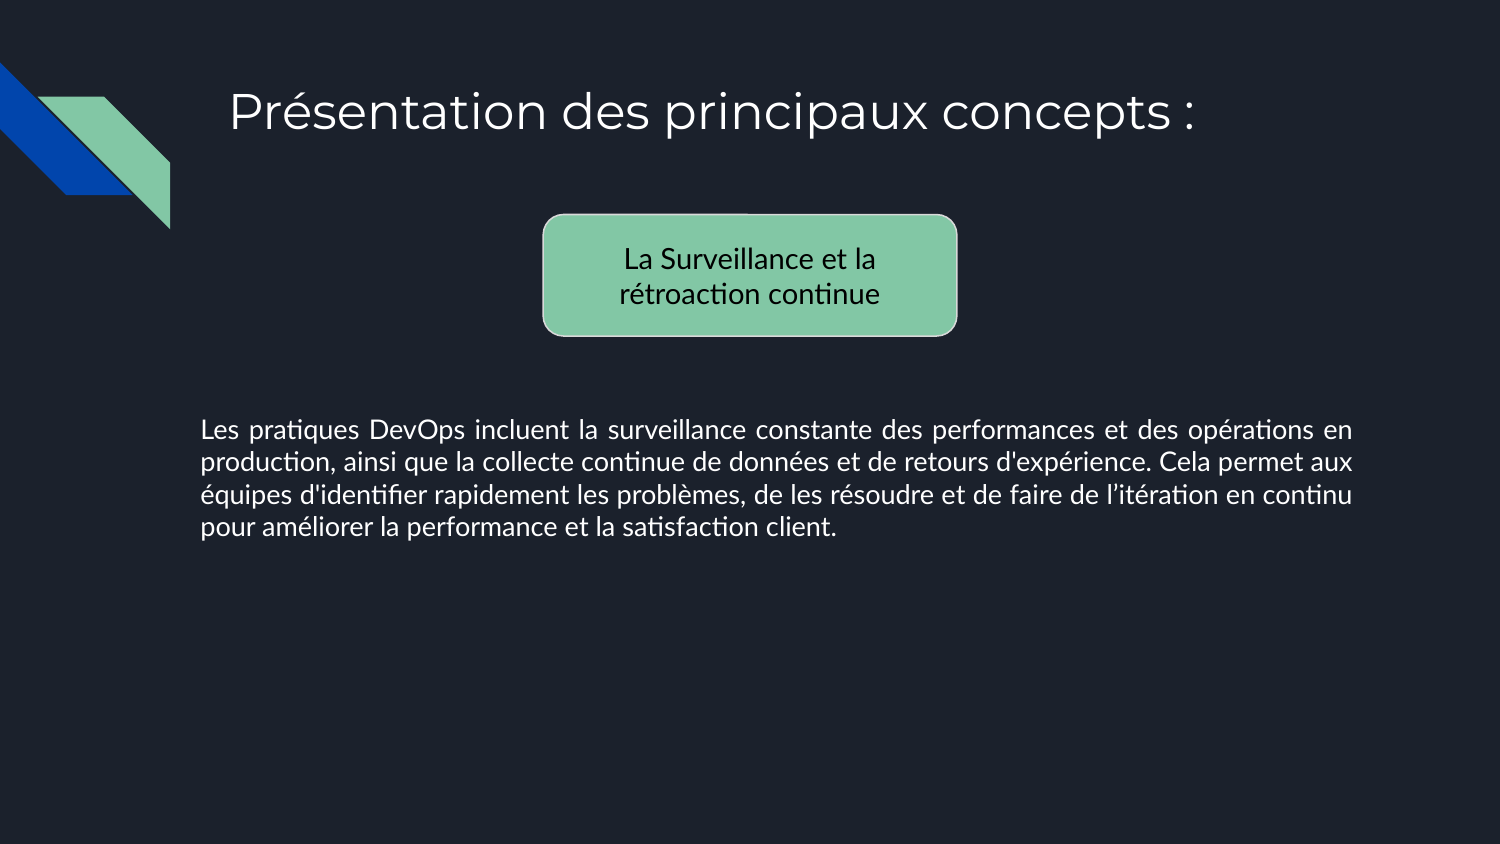

# Présentation des principaux concepts :
La Surveillance et la rétroaction continue
Les pratiques DevOps incluent la surveillance constante des performances et des opérations en production, ainsi que la collecte continue de données et de retours d'expérience. Cela permet aux équipes d'identifier rapidement les problèmes, de les résoudre et de faire de l’itération en continu pour améliorer la performance et la satisfaction client.